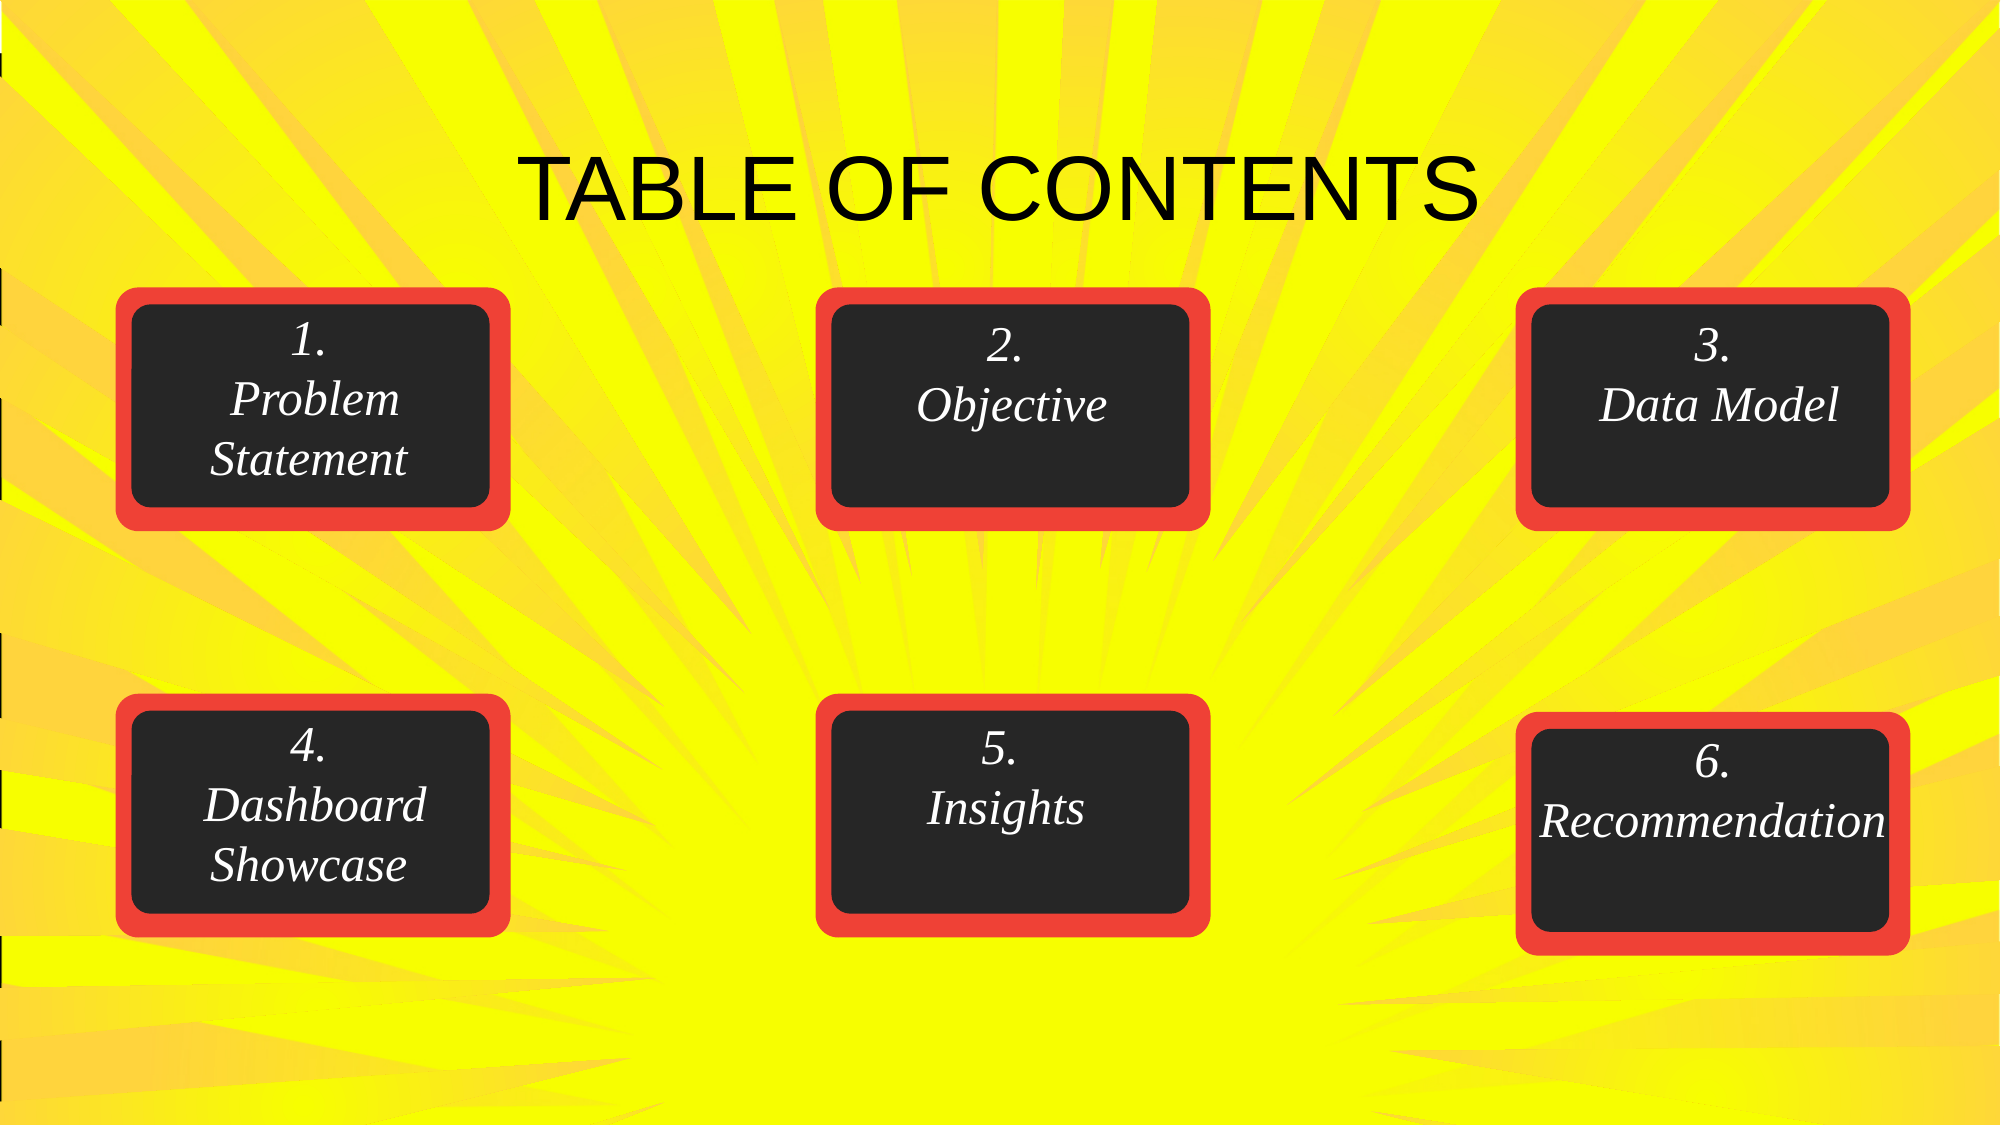

TABLE OF CONTENTS

1.
 Problem Statement

2.
 Objective
3.
 Data Model

4.
 Dashboard Showcase
5.
 Insights

6. Recommendation